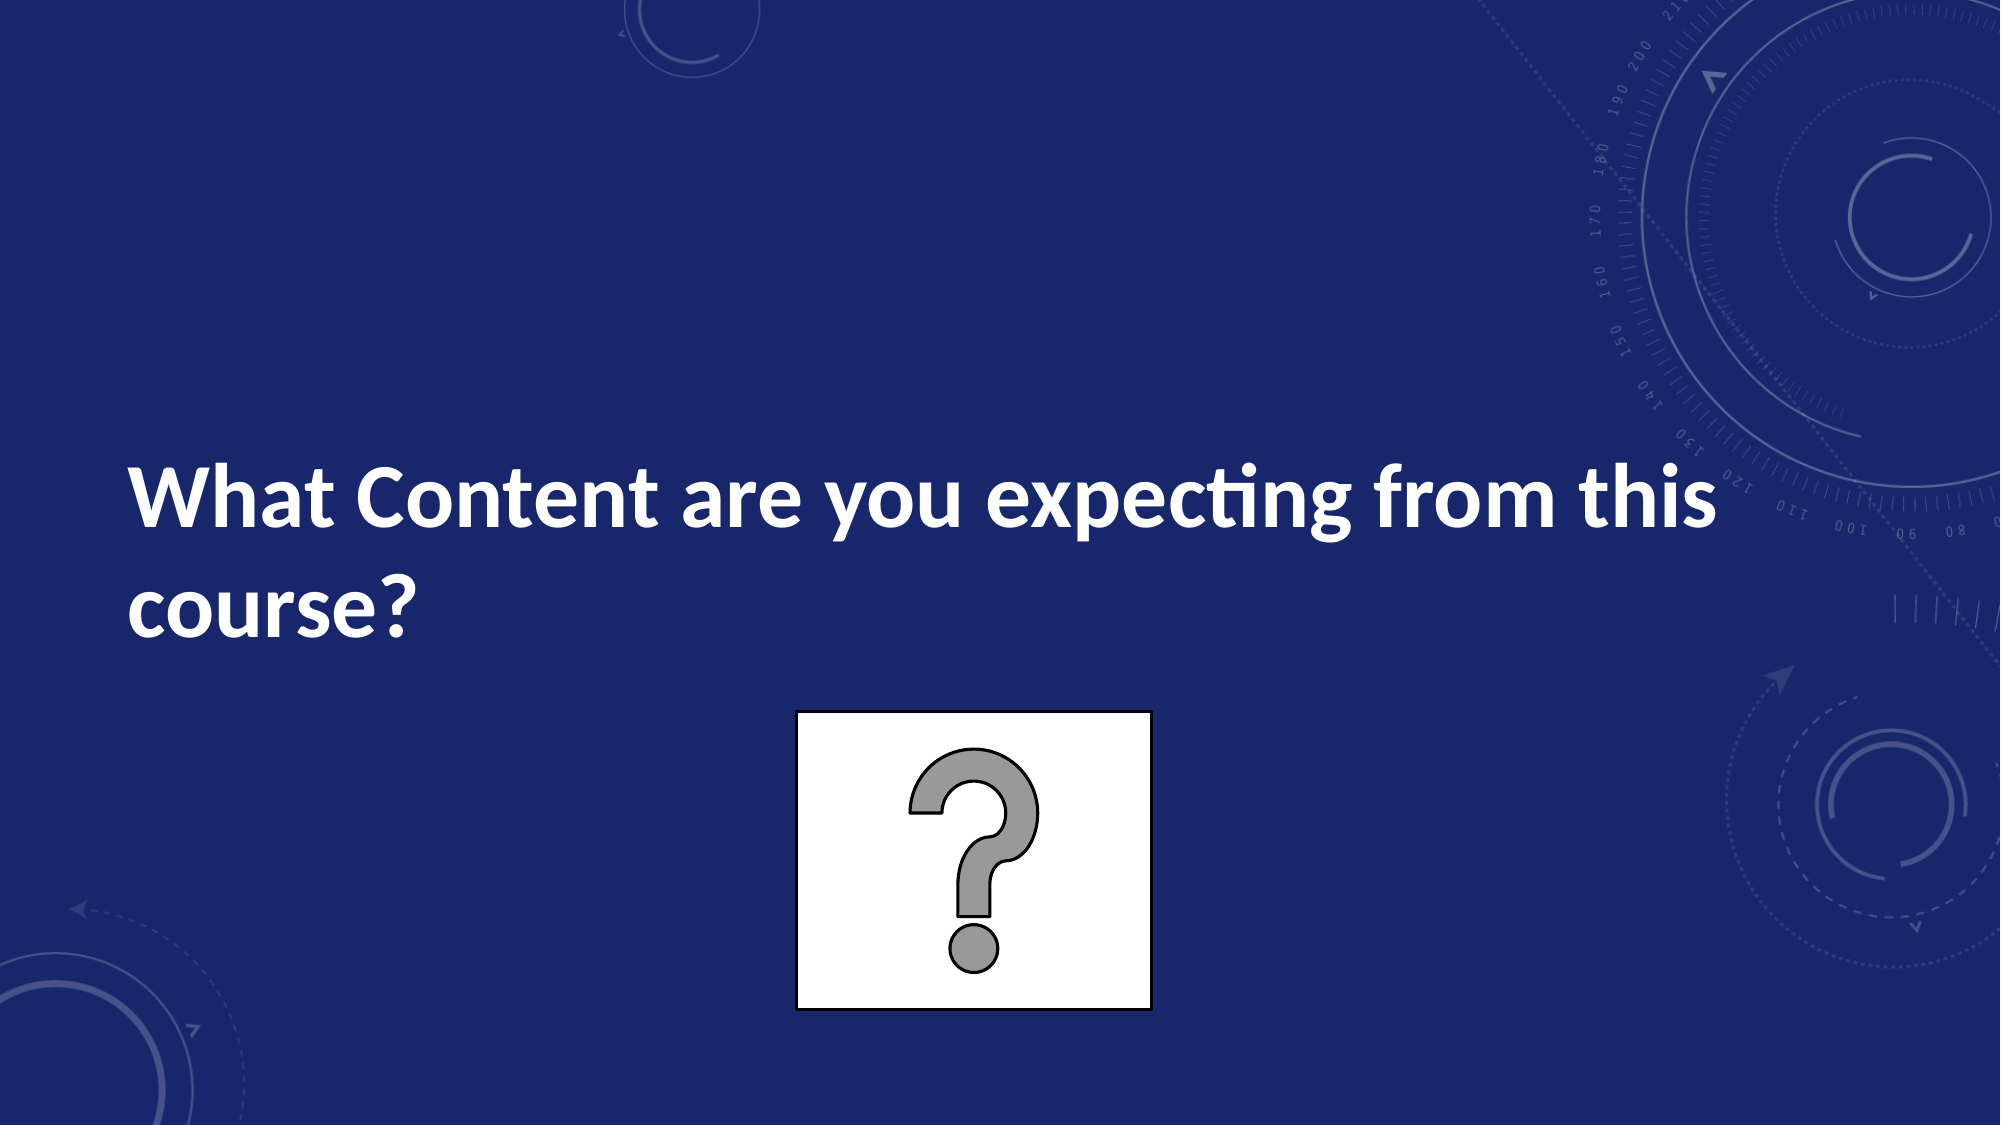

What Content are you expecting from this course?